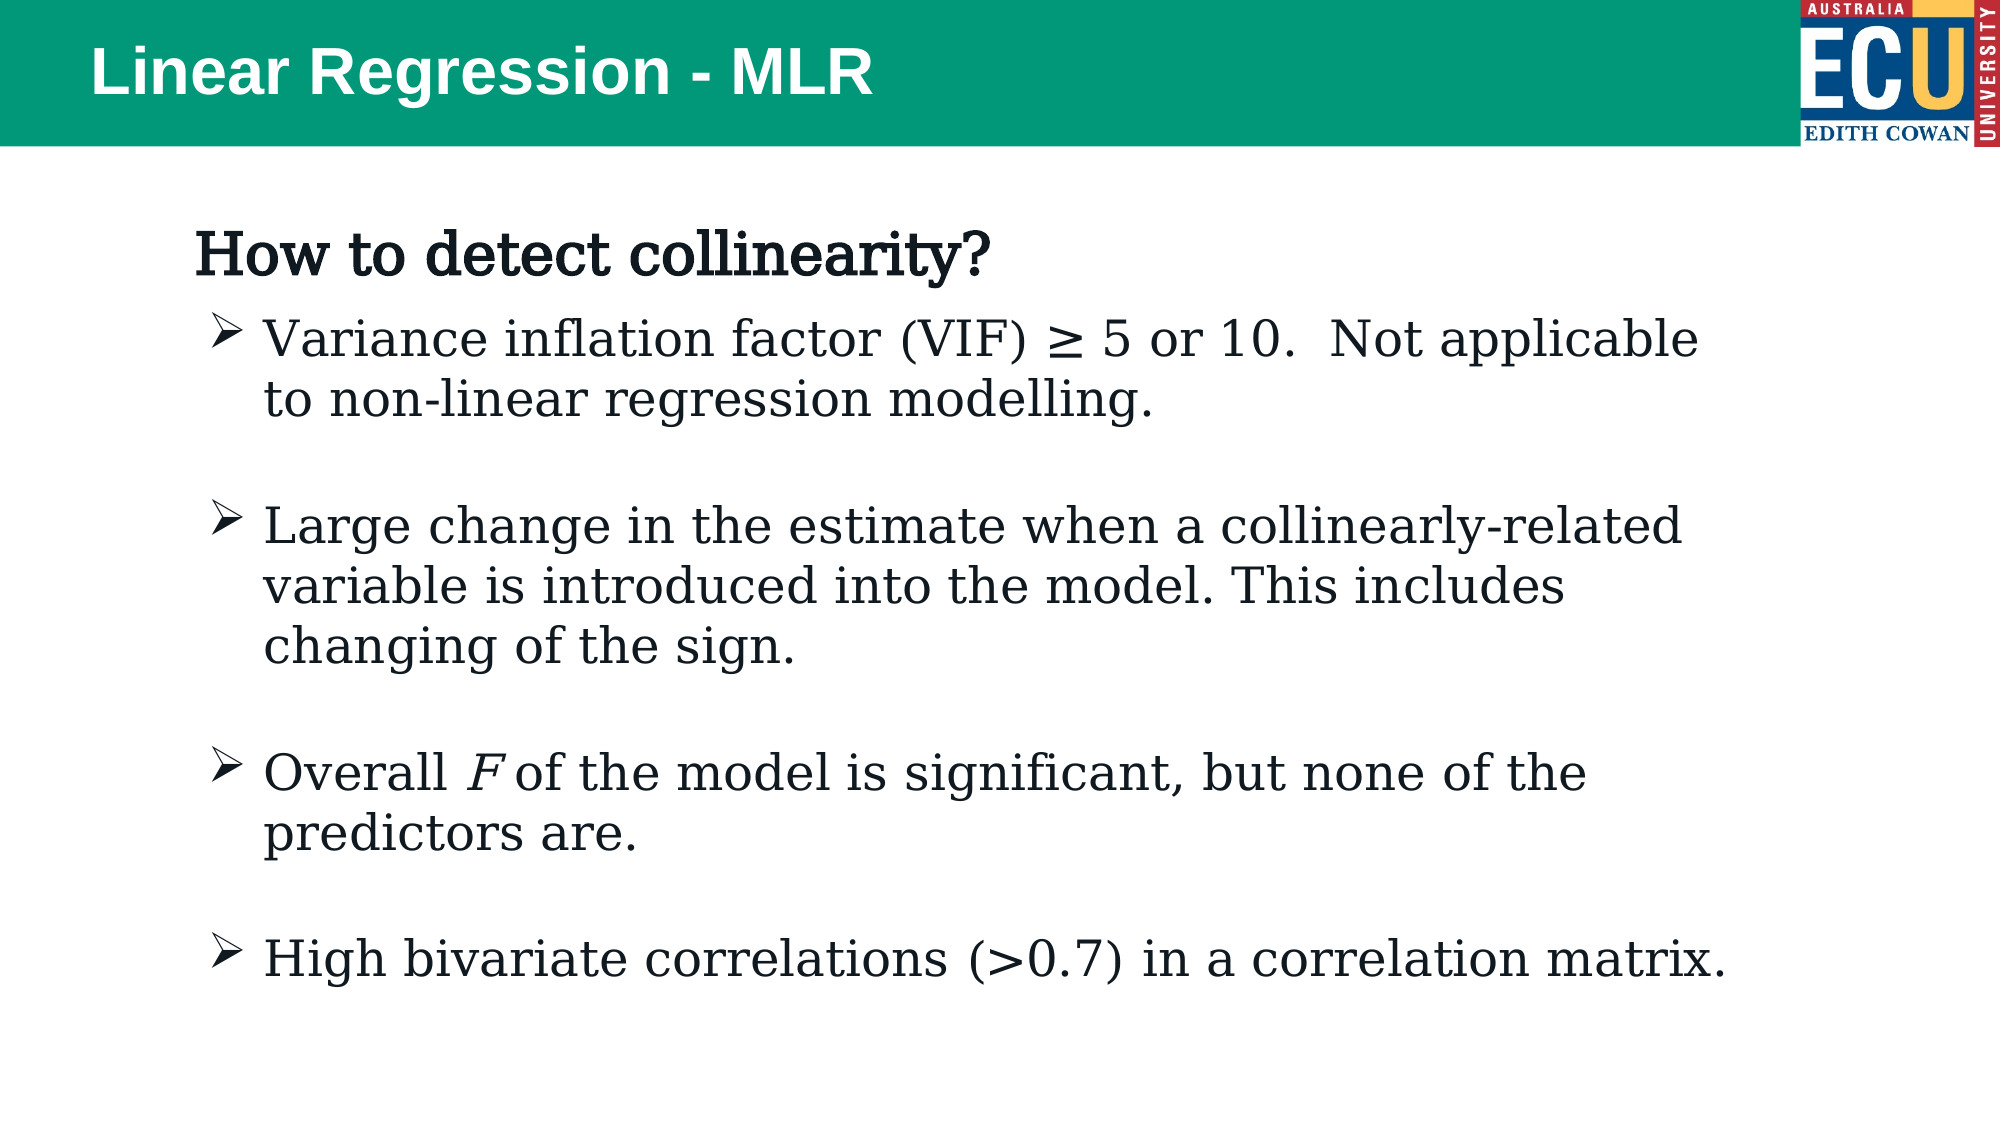

# Linear Regression - MLR
How to detect collinearity?
Variance inflation factor (VIF) ≥ 5 or 10.  Not applicable to non-linear regression modelling.

Large change in the estimate when a collinearly-related variable is introduced into the model. This includes changing of the sign.

Overall F of the model is significant, but none of the predictors are.

High bivariate correlations (>0.7) in a correlation matrix.